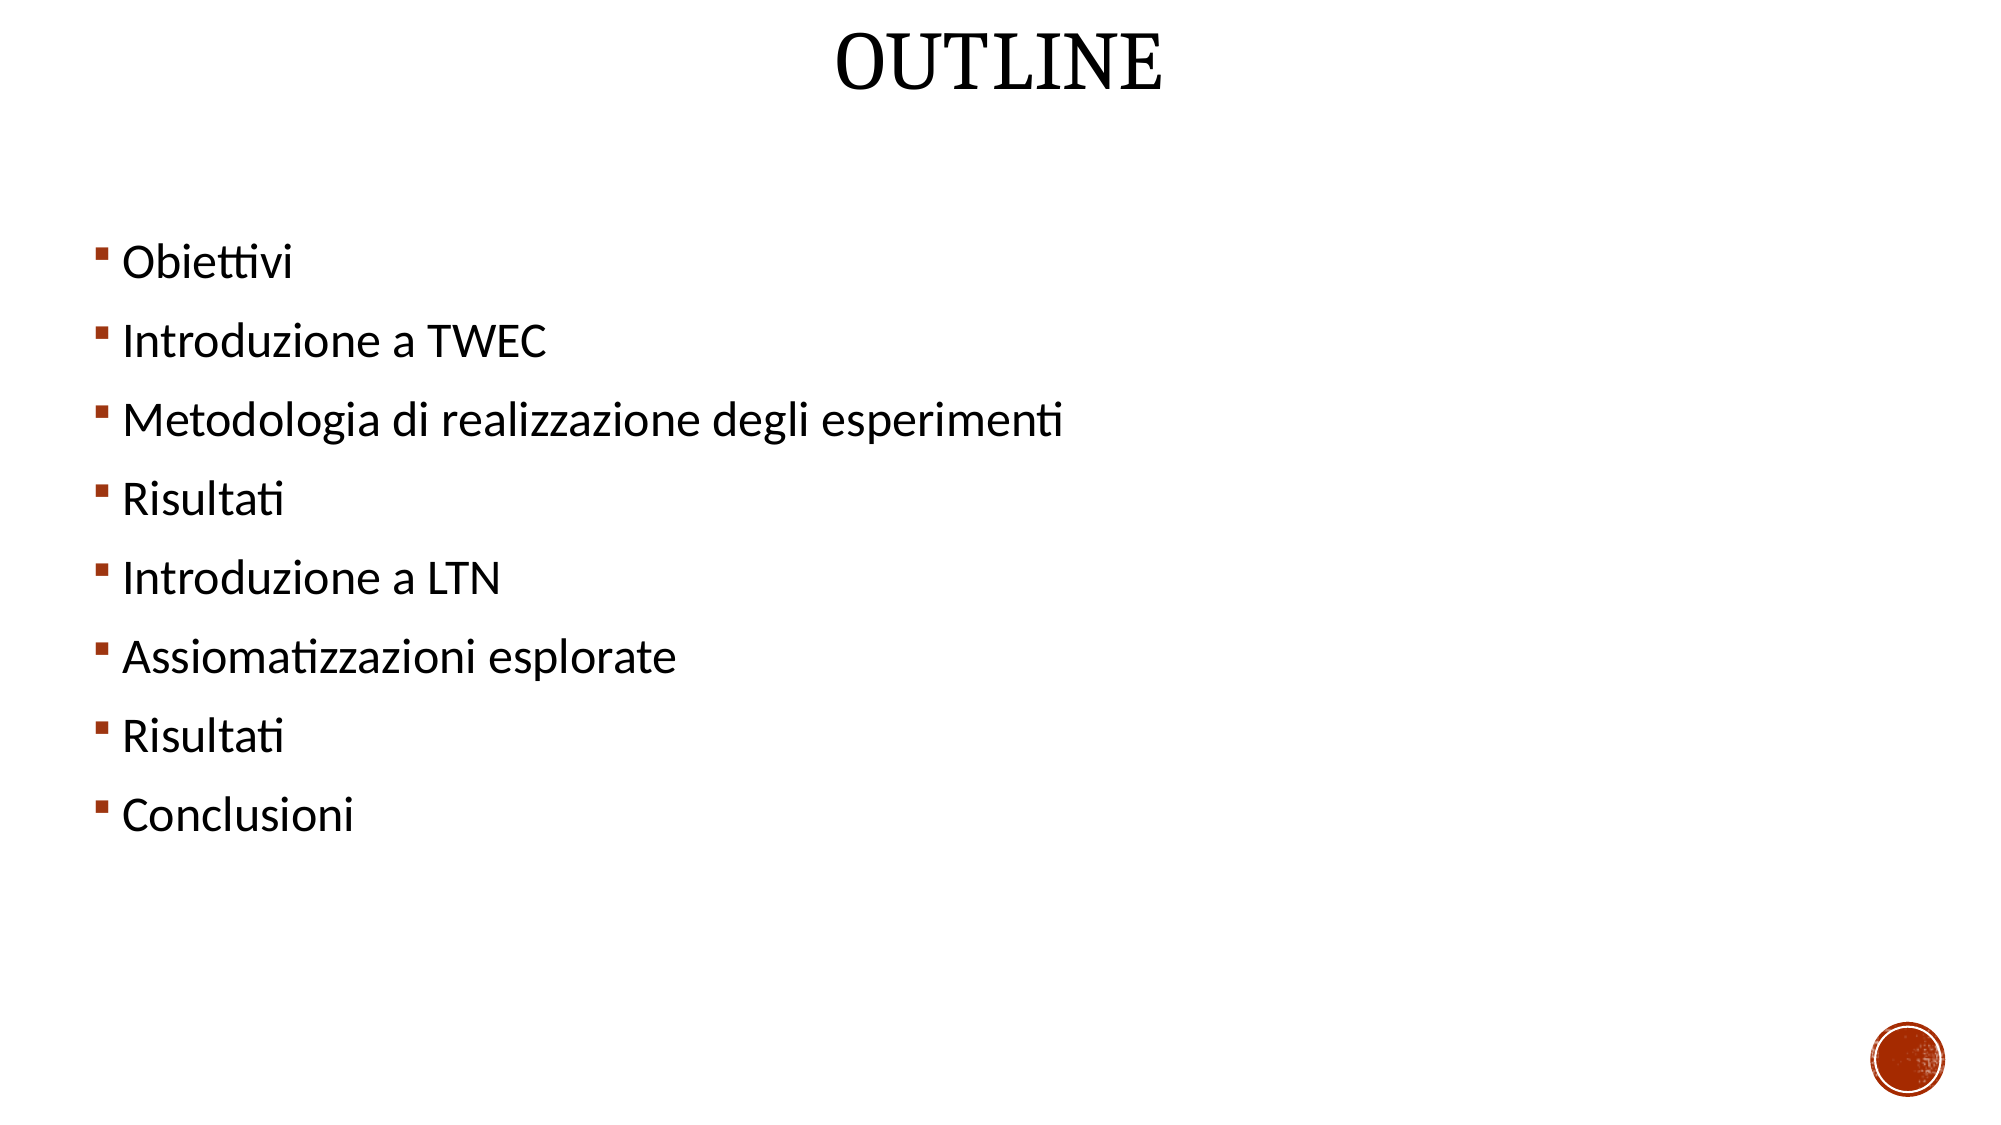

# outline
Obiettivi
Introduzione a TWEC
Metodologia di realizzazione degli esperimenti
Risultati
Introduzione a LTN
Assiomatizzazioni esplorate
Risultati
Conclusioni